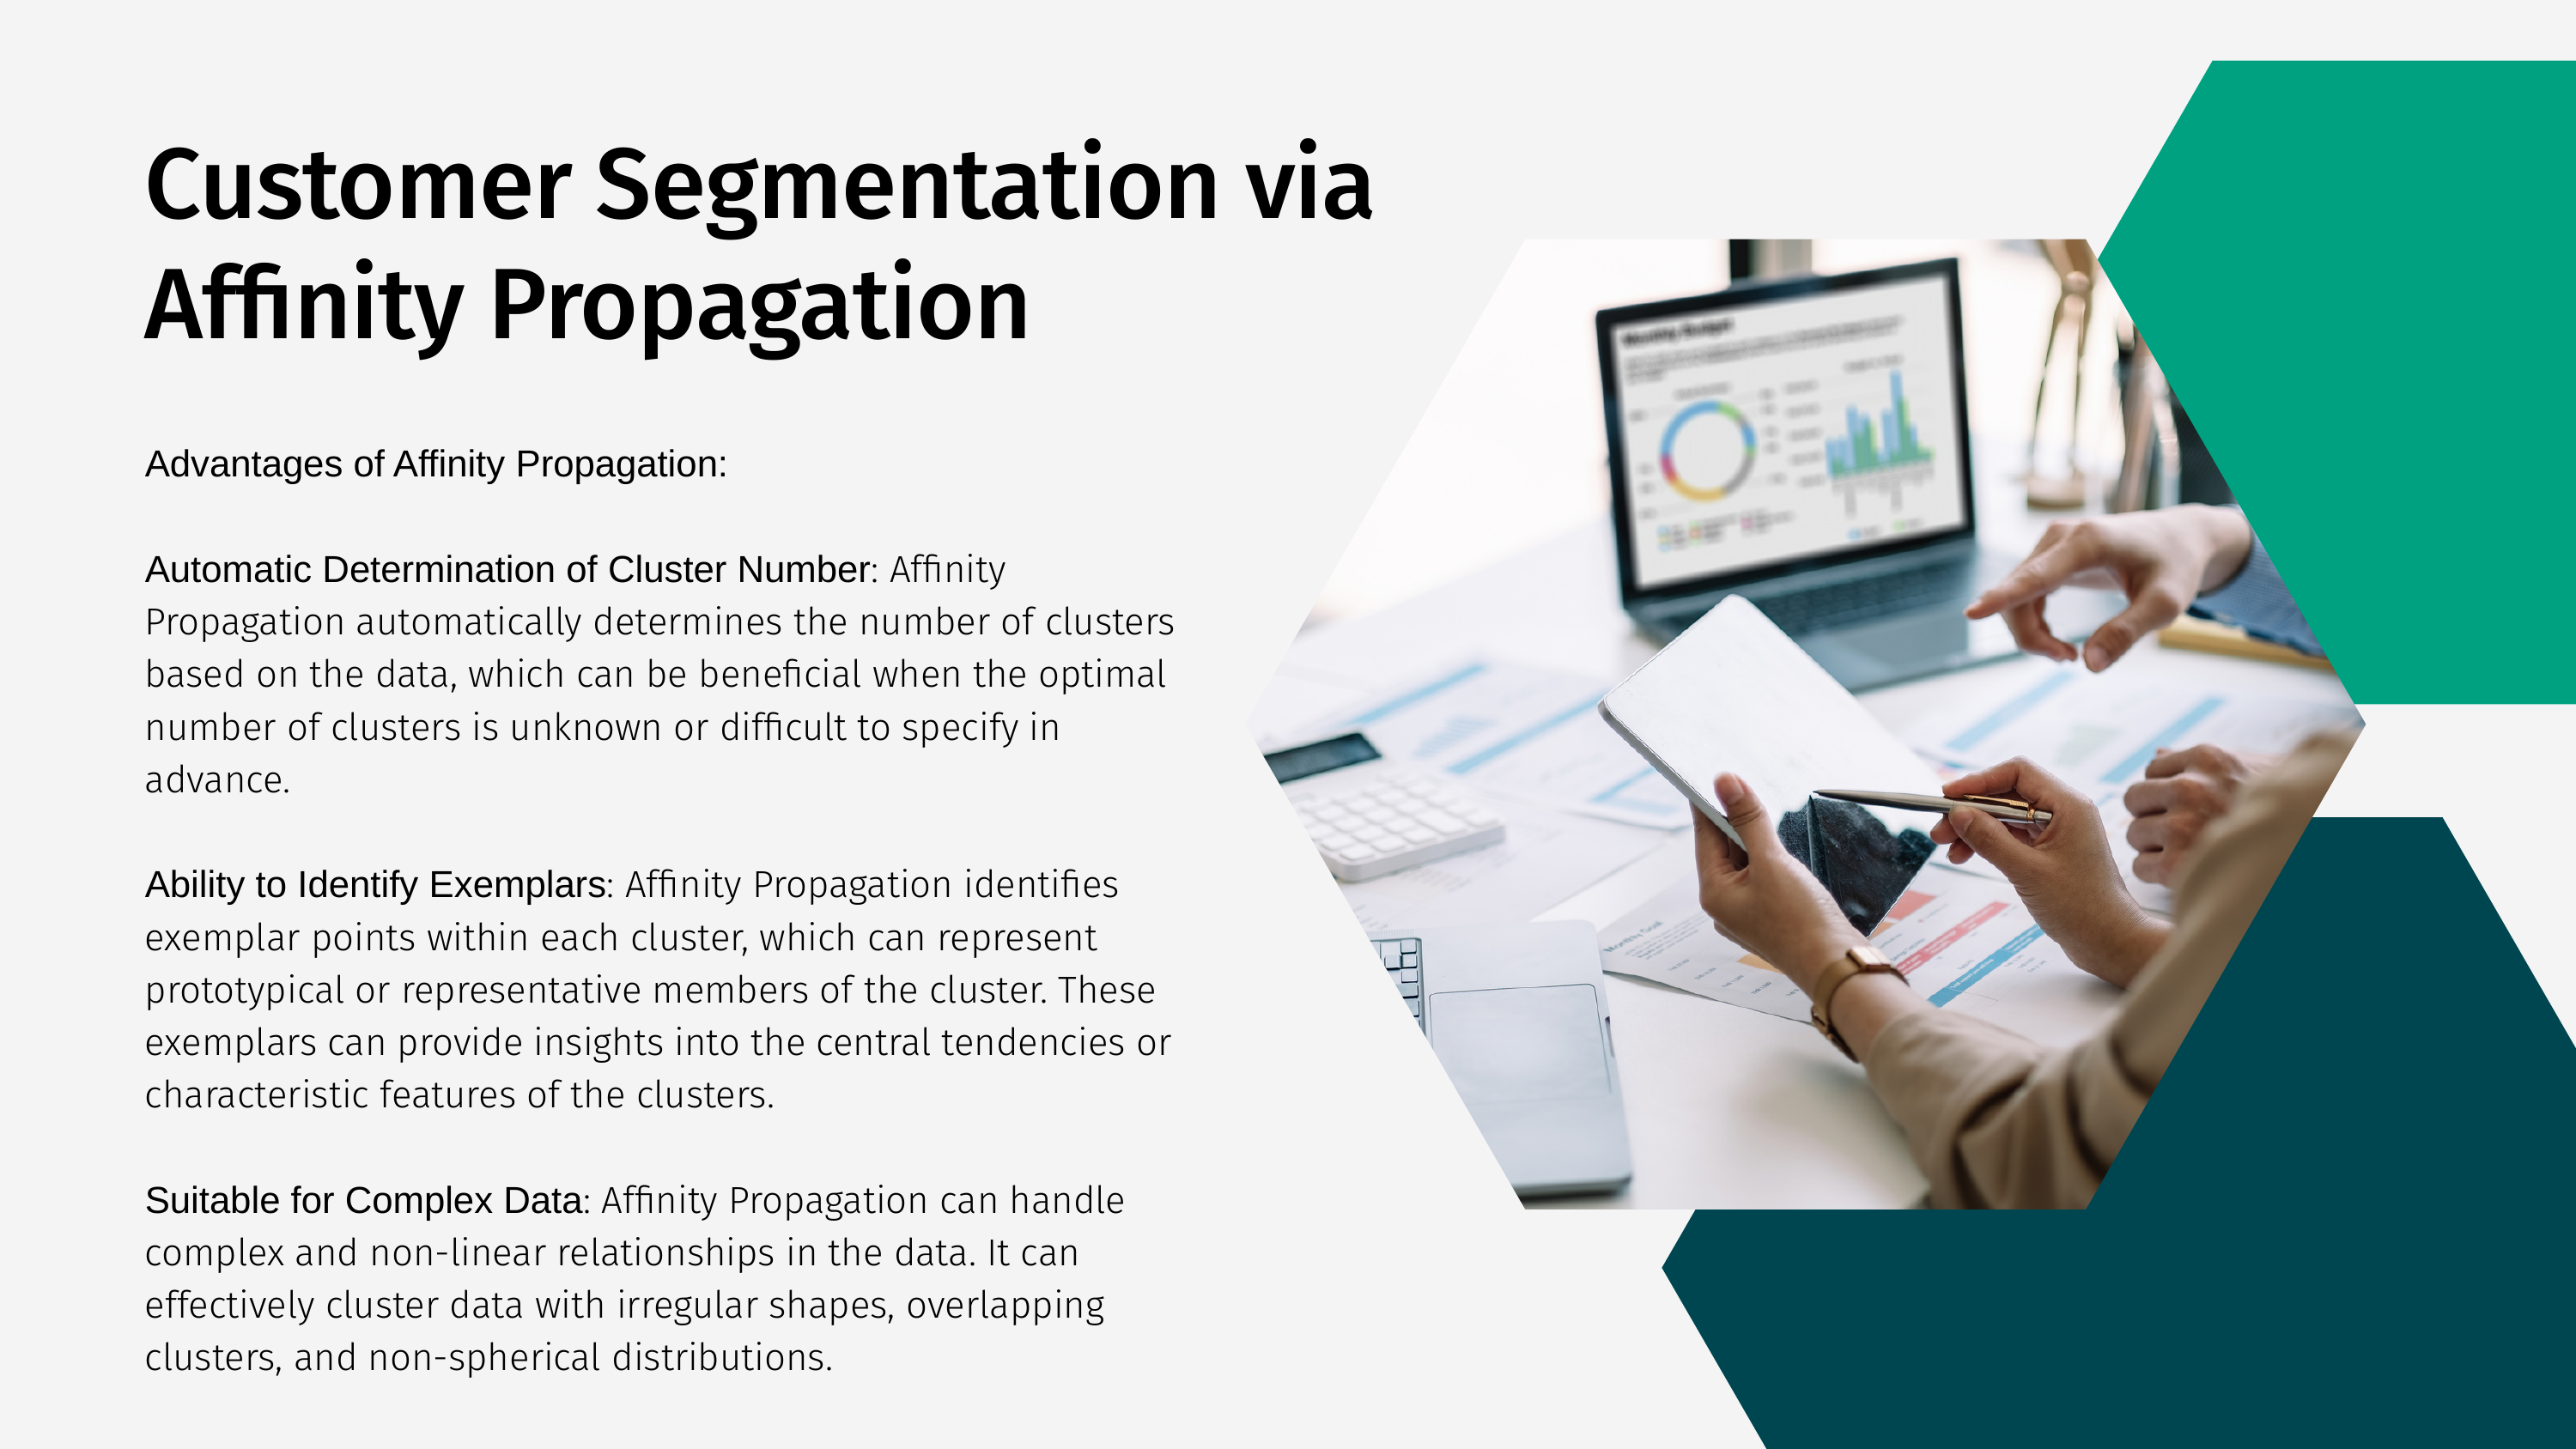

Customer Segmentation via Affinity Propagation

Advantages of Affinity Propagation:

Automatic Determination of Cluster Number: Affinity Propagation automatically determines the number of clusters based on the data, which can be beneficial when the optimal number of clusters is unknown or difficult to specify in advance.

Ability to Identify Exemplars: Affinity Propagation identifies exemplar points within each cluster, which can represent prototypical or representative members of the cluster. These exemplars can provide insights into the central tendencies or characteristic features of the clusters.

Suitable for Complex Data: Affinity Propagation can handle complex and non-linear relationships in the data. It can effectively cluster data with irregular shapes, overlapping clusters, and non-spherical distributions.